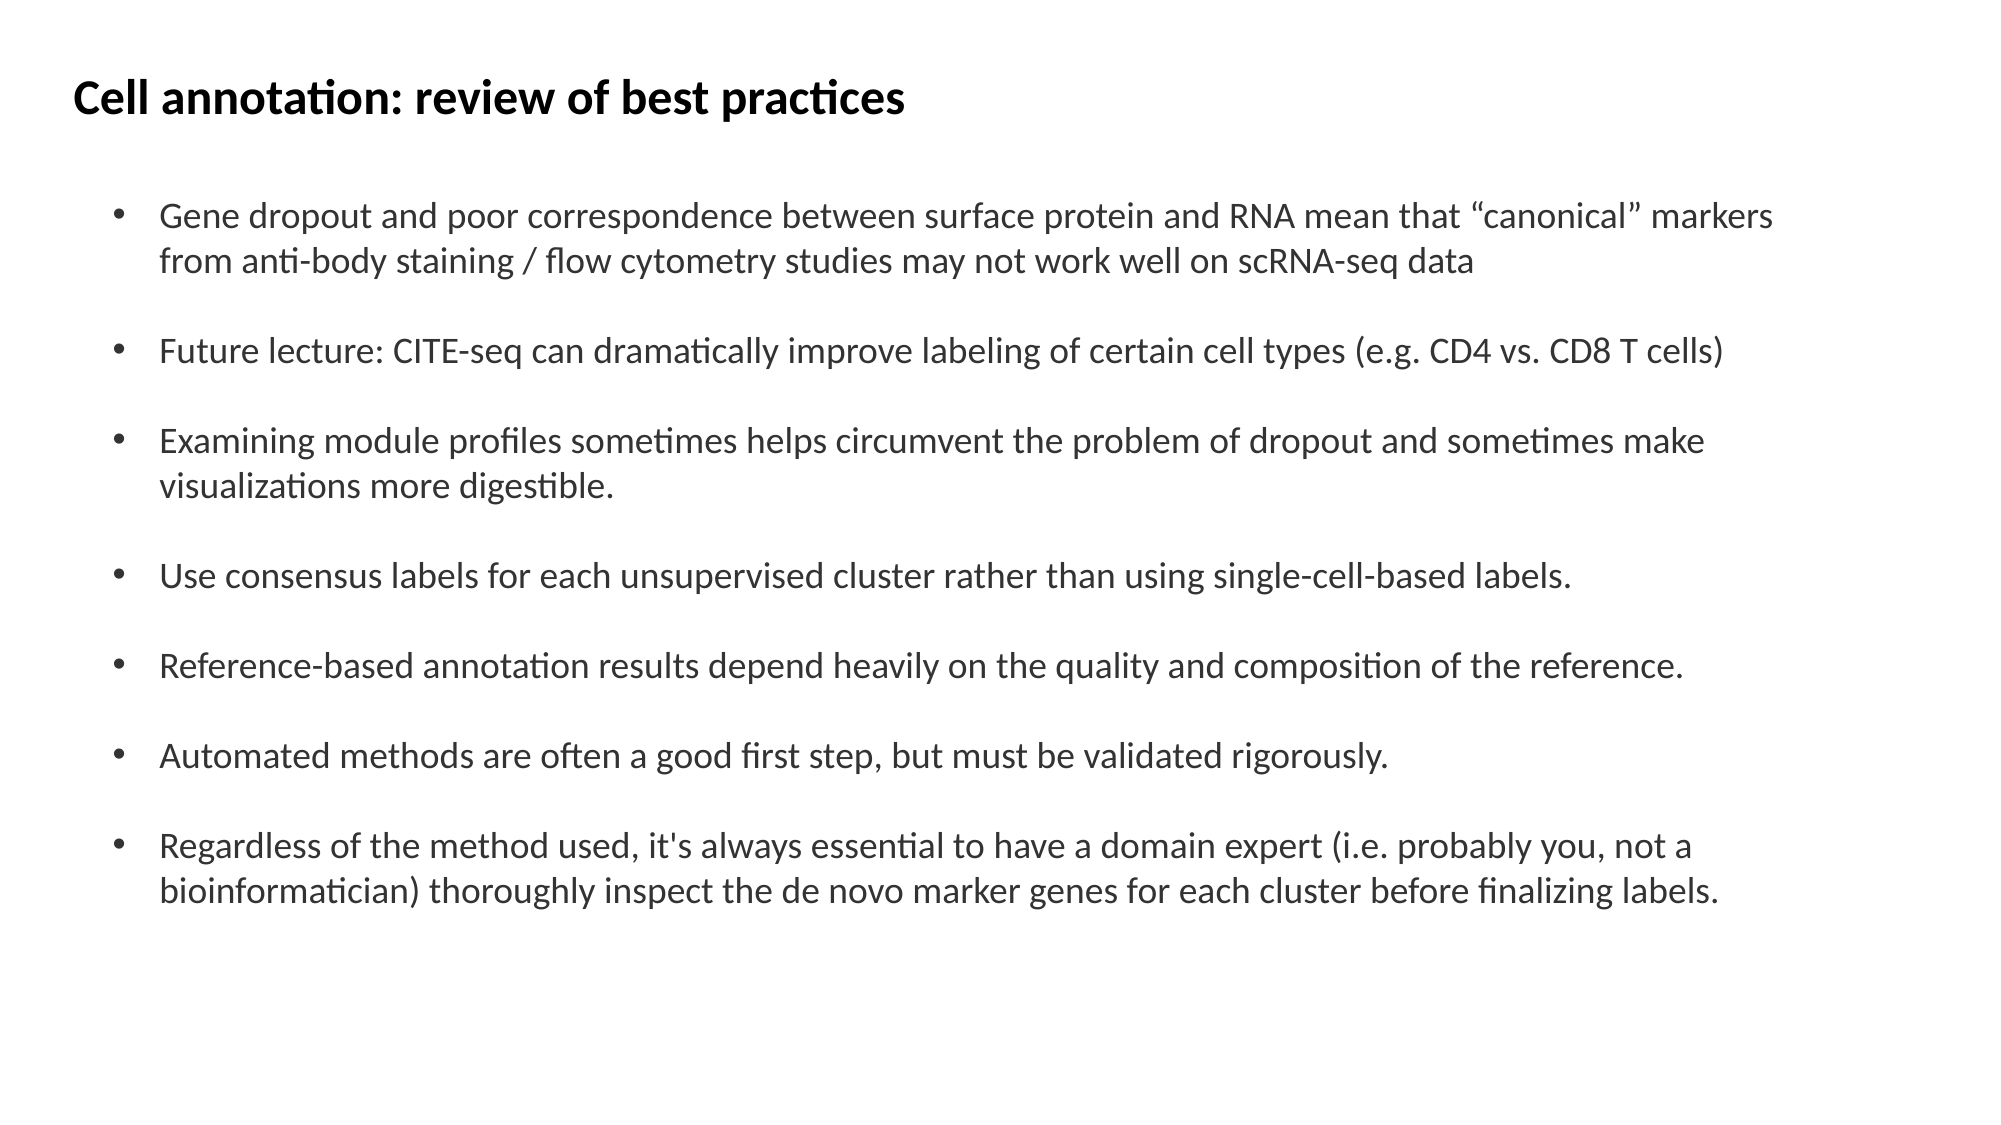

Cell annotation: review of best practices
Gene dropout and poor correspondence between surface protein and RNA mean that “canonical” markers from anti-body staining / flow cytometry studies may not work well on scRNA-seq data

Future lecture: CITE-seq can dramatically improve labeling of certain cell types (e.g. CD4 vs. CD8 T cells)

Examining module profiles sometimes helps circumvent the problem of dropout and sometimes make visualizations more digestible.

Use consensus labels for each unsupervised cluster rather than using single-cell-based labels.

Reference-based annotation results depend heavily on the quality and composition of the reference.

Automated methods are often a good first step, but must be validated rigorously.

Regardless of the method used, it's always essential to have a domain expert (i.e. probably you, not a bioinformatician) thoroughly inspect the de novo marker genes for each cluster before finalizing labels.